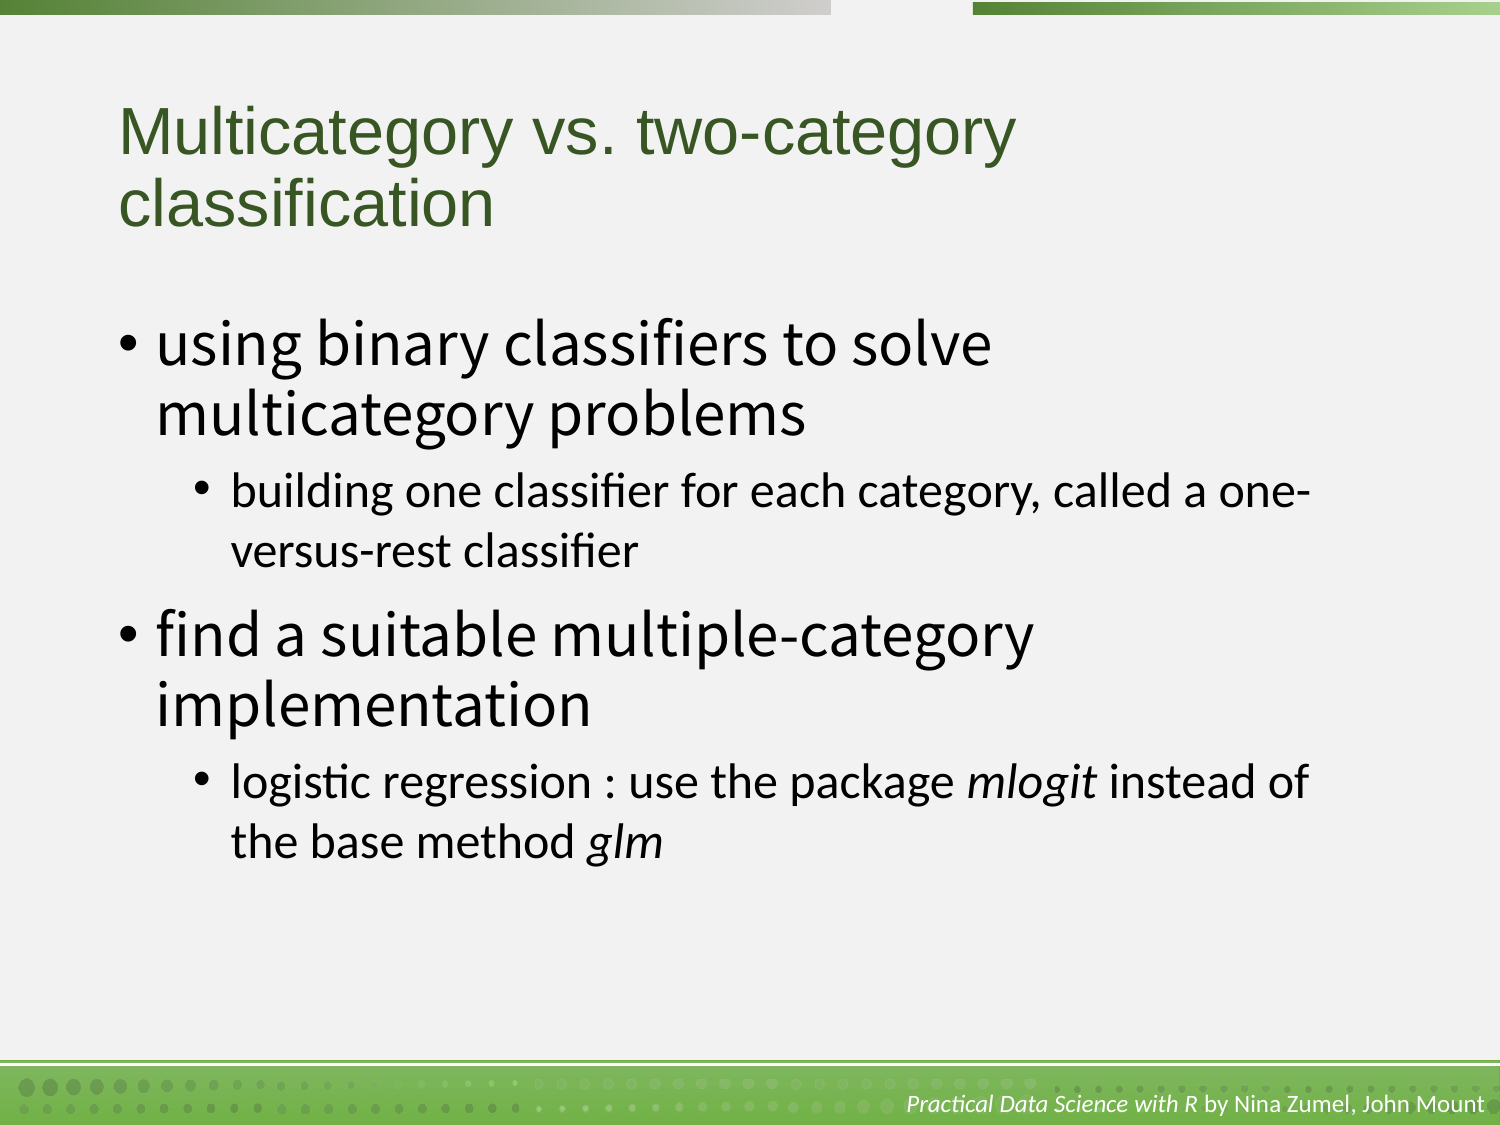

# Multicategory vs. two-category classification
using binary classifiers to solve multicategory problems
building one classifier for each category, called a one-versus-rest classifier
find a suitable multiple-category implementation
logistic regression : use the package mlogit instead of the base method glm
Practical Data Science with R by Nina Zumel, John Mount